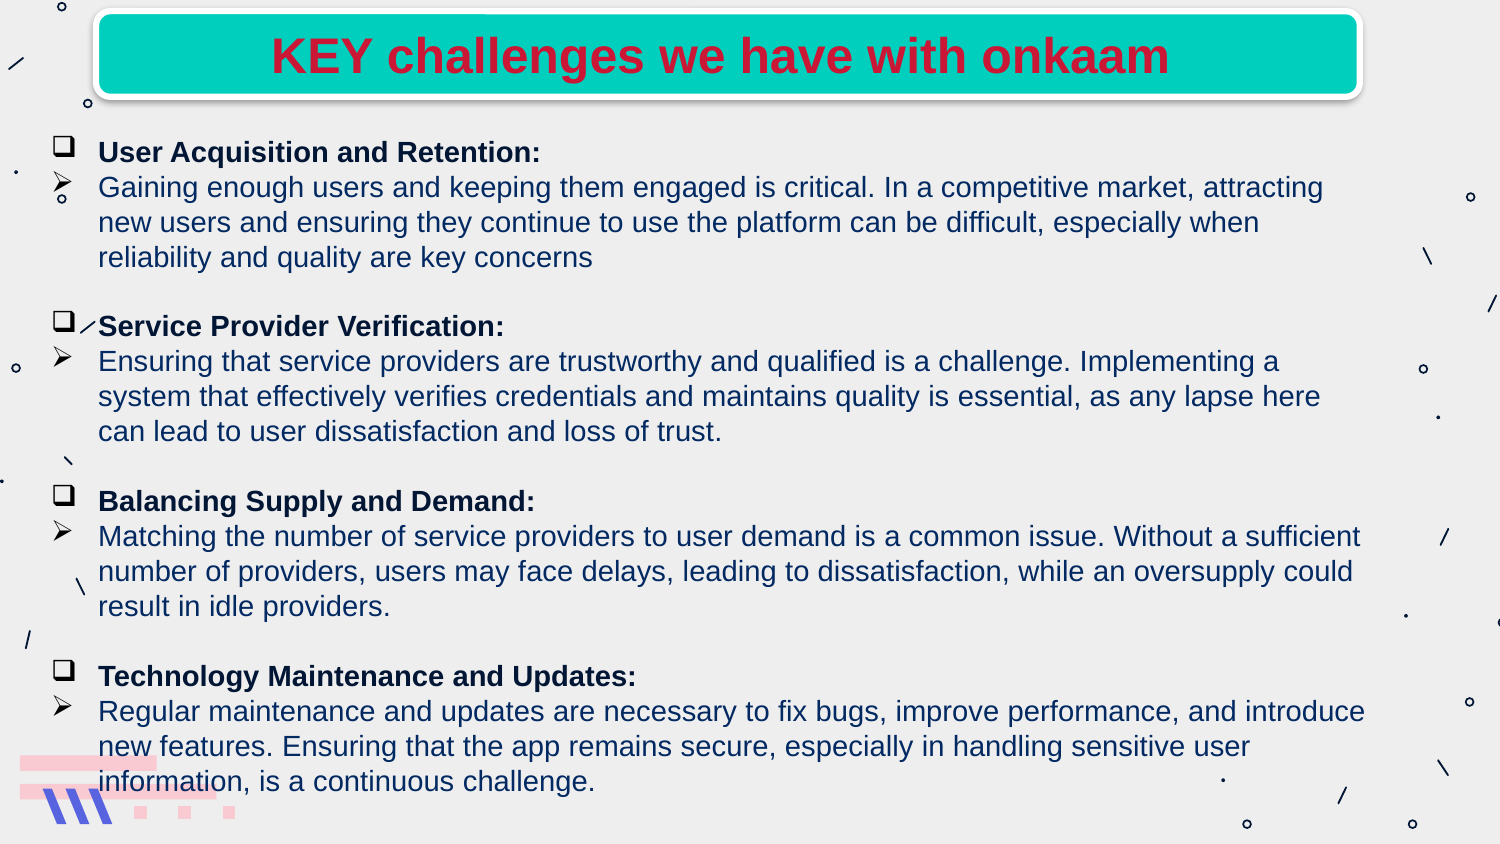

KEY challenges we have with onkaam
User Acquisition and Retention:
Gaining enough users and keeping them engaged is critical. In a competitive market, attracting new users and ensuring they continue to use the platform can be difficult, especially when reliability and quality are key concerns

Service Provider Verification:
Ensuring that service providers are trustworthy and qualified is a challenge. Implementing a system that effectively verifies credentials and maintains quality is essential, as any lapse here can lead to user dissatisfaction and loss of trust.

Balancing Supply and Demand:
Matching the number of service providers to user demand is a common issue. Without a sufficient number of providers, users may face delays, leading to dissatisfaction, while an oversupply could result in idle providers.

Technology Maintenance and Updates:
Regular maintenance and updates are necessary to fix bugs, improve performance, and introduce new features. Ensuring that the app remains secure, especially in handling sensitive user information, is a continuous challenge.